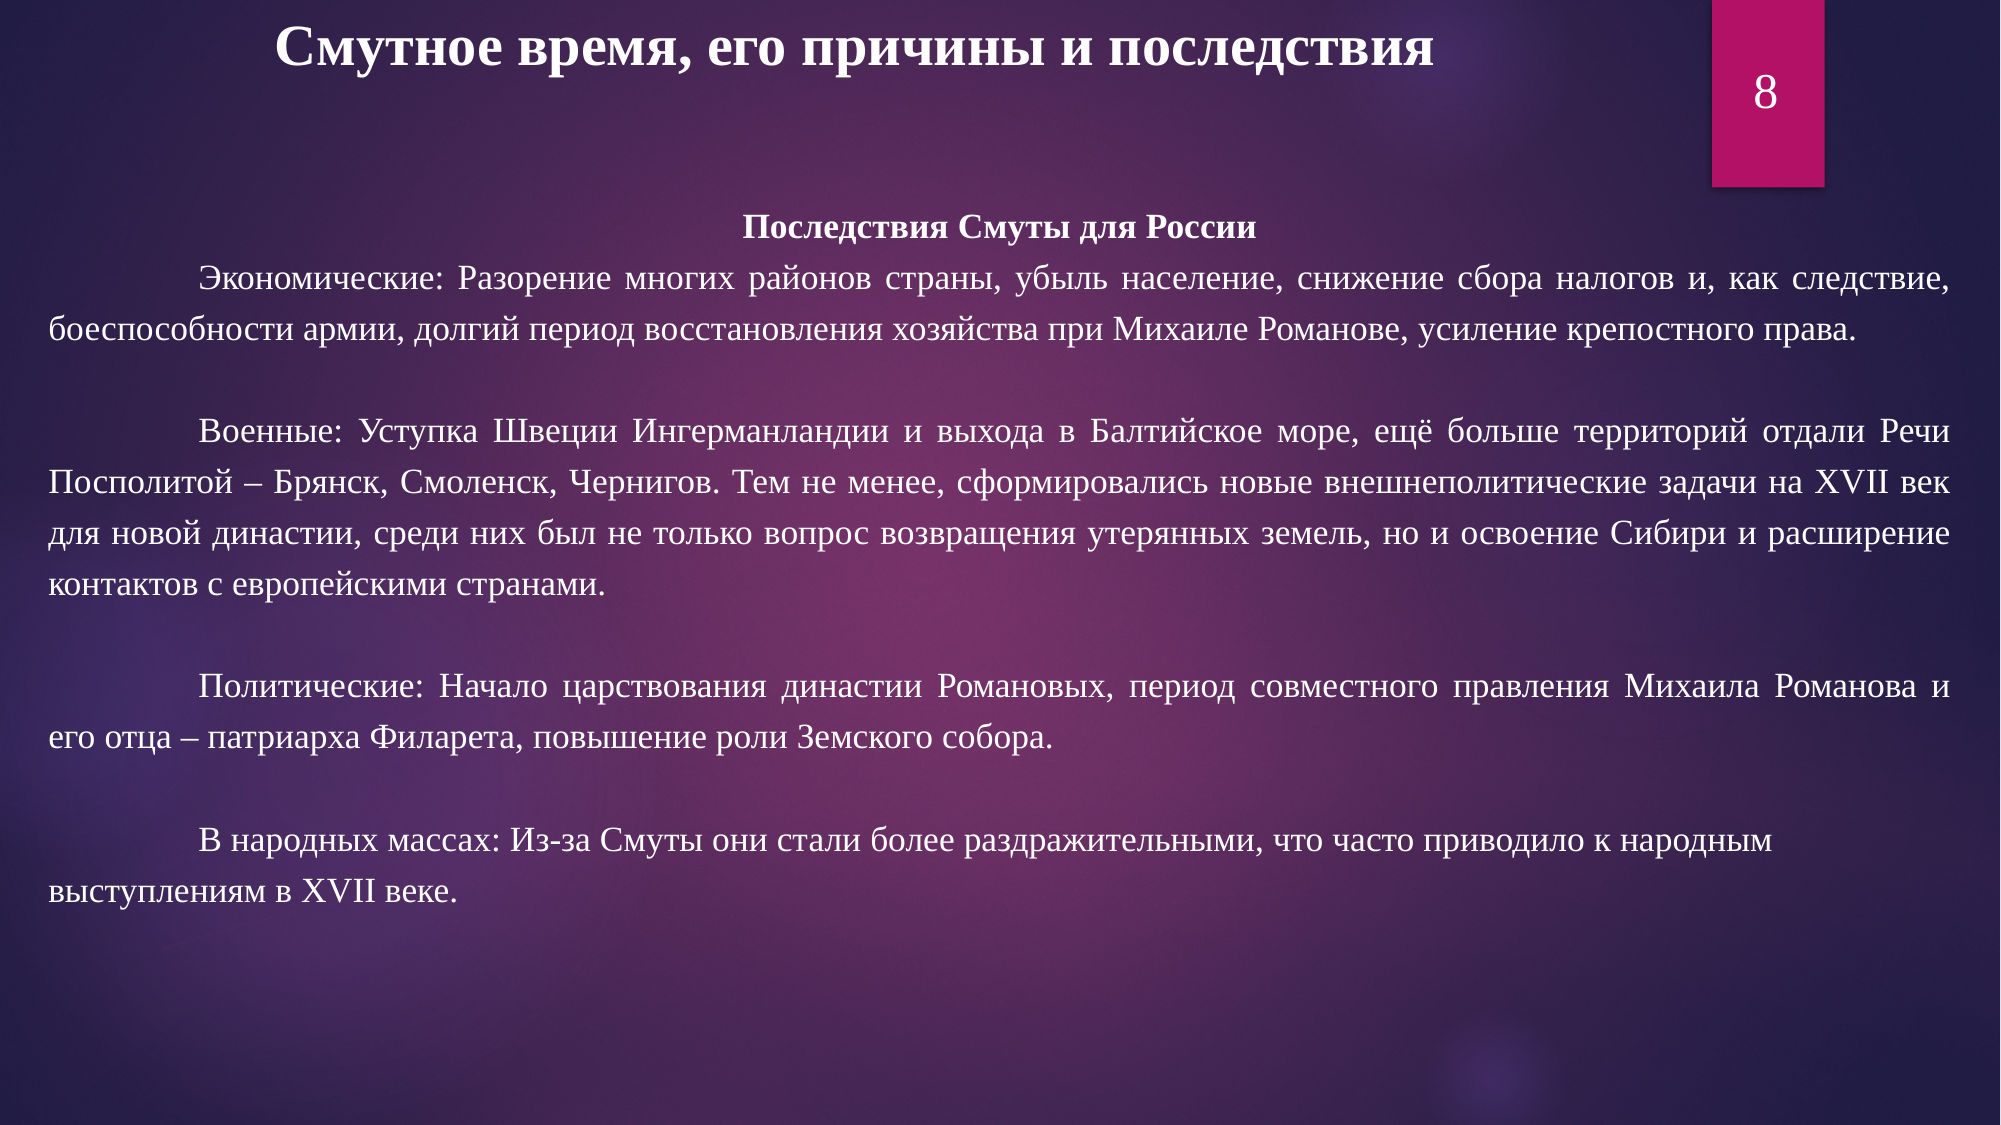

Смутное время, его причины и последствия
8
Последствия Смуты для России
	Экономические: Разорение многих районов страны, убыль население, снижение сбора налогов и, как следствие, боеспособности армии, долгий период восстановления хозяйства при Михаиле Романове, усиление крепостного права.

	Военные: Уступка Швеции Ингерманландии и выхода в Балтийское море, ещё больше территорий отдали Речи Посполитой – Брянск, Смоленск, Чернигов. Тем не менее, сформировались новые внешнеполитические задачи на XVII век для новой династии, среди них был не только вопрос возвращения утерянных земель, но и освоение Сибири и расширение контактов с европейскими странами.

	Политические: Начало царствования династии Романовых, период совместного правления Михаила Романова и его отца – патриарха Филарета, повышение роли Земского собора.

	В народных массах: Из-за Смуты они стали более раздражительными, что часто приводило к народным выступлениям в XVII веке.